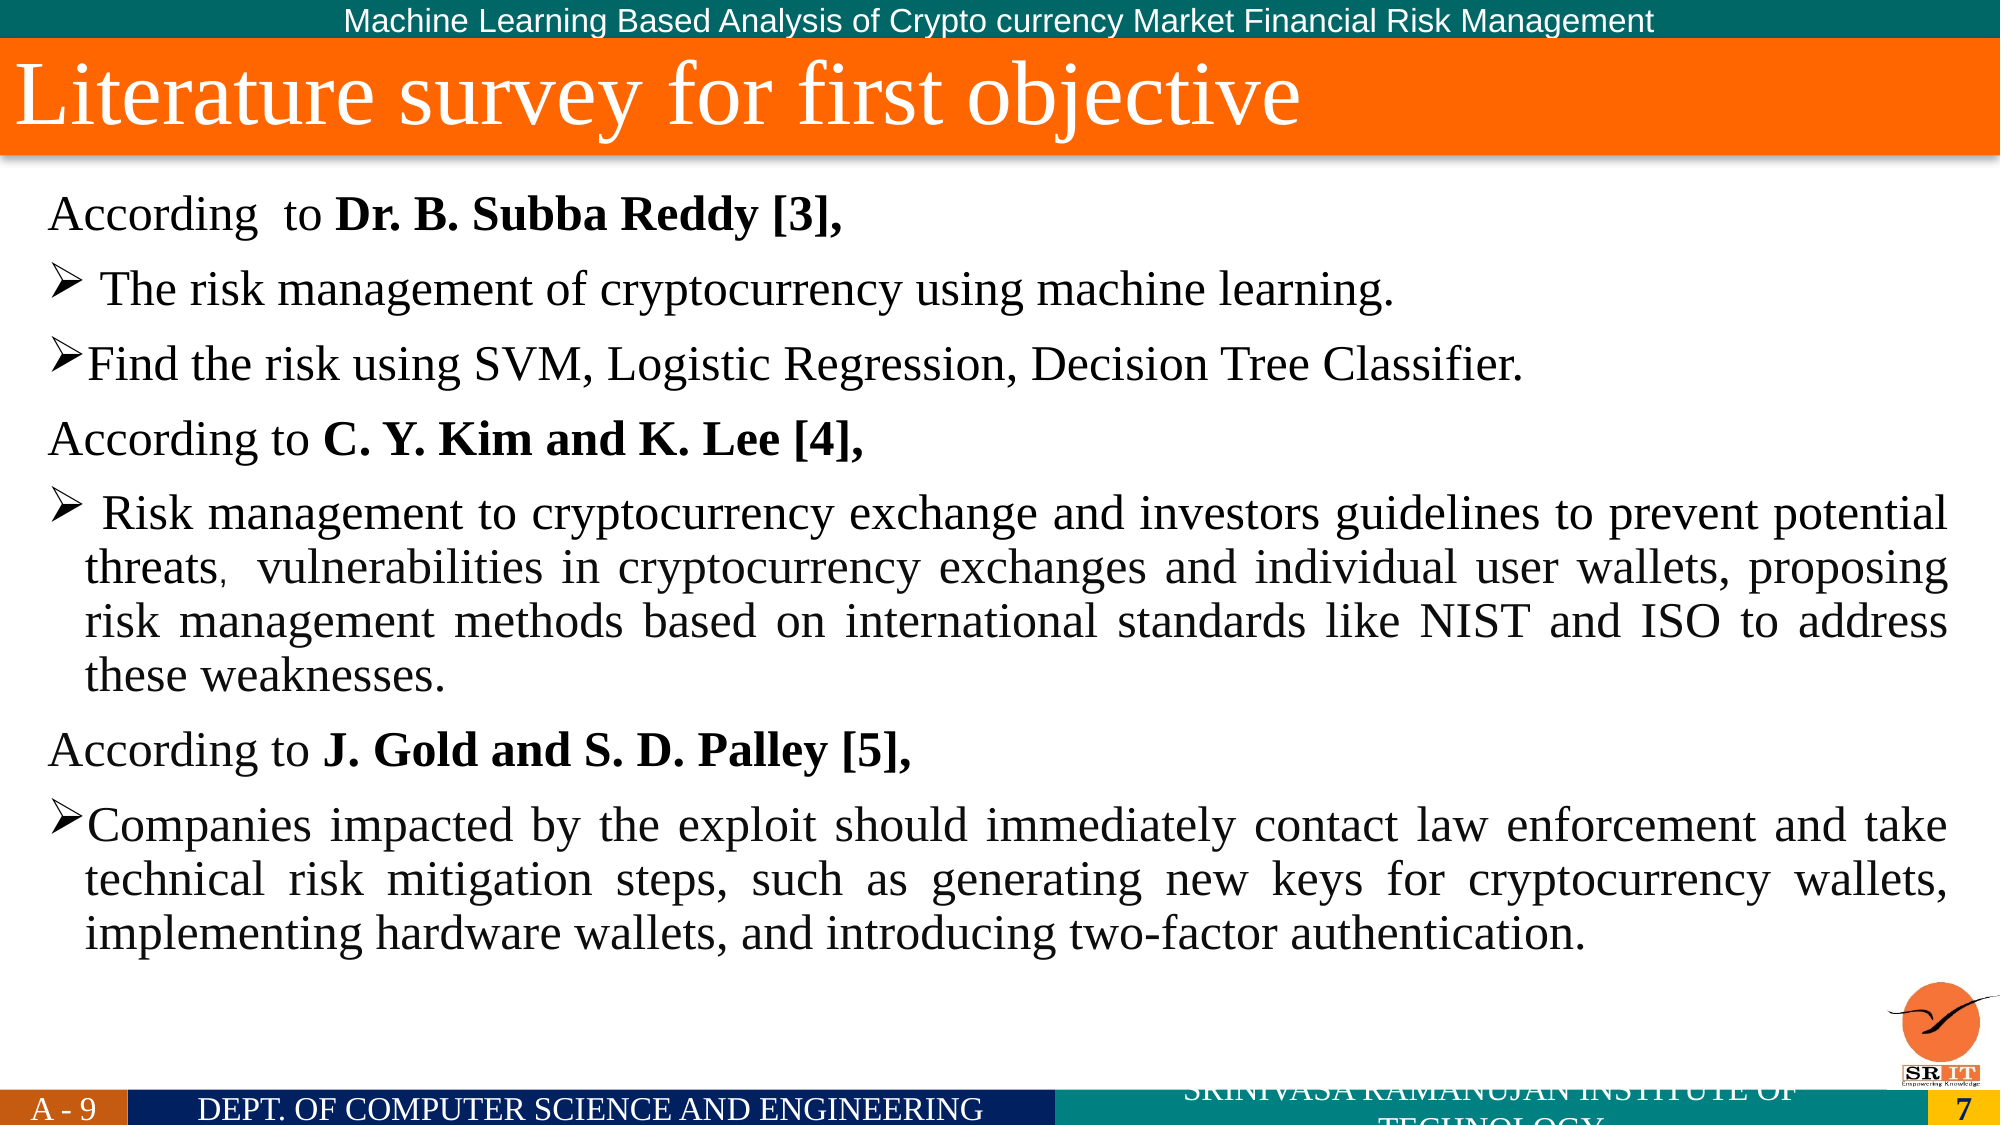

# Literature survey for first objective
According  to Dr. B. Subba Reddy [3],
 The risk management of cryptocurrency using machine learning.
Find the risk using SVM, Logistic Regression, Decision Tree Classifier.
According to C. Y. Kim and K. Lee [4],
 Risk management to cryptocurrency exchange and investors guidelines to prevent potential threats,  vulnerabilities in cryptocurrency exchanges and individual user wallets, proposing risk management methods based on international standards like NIST and ISO to address these weaknesses.
According to J. Gold and S. D. Palley [5],
Companies impacted by the exploit should immediately contact law enforcement and take technical risk mitigation steps, such as generating new keys for cryptocurrency wallets, implementing hardware wallets, and introducing two-factor authentication.